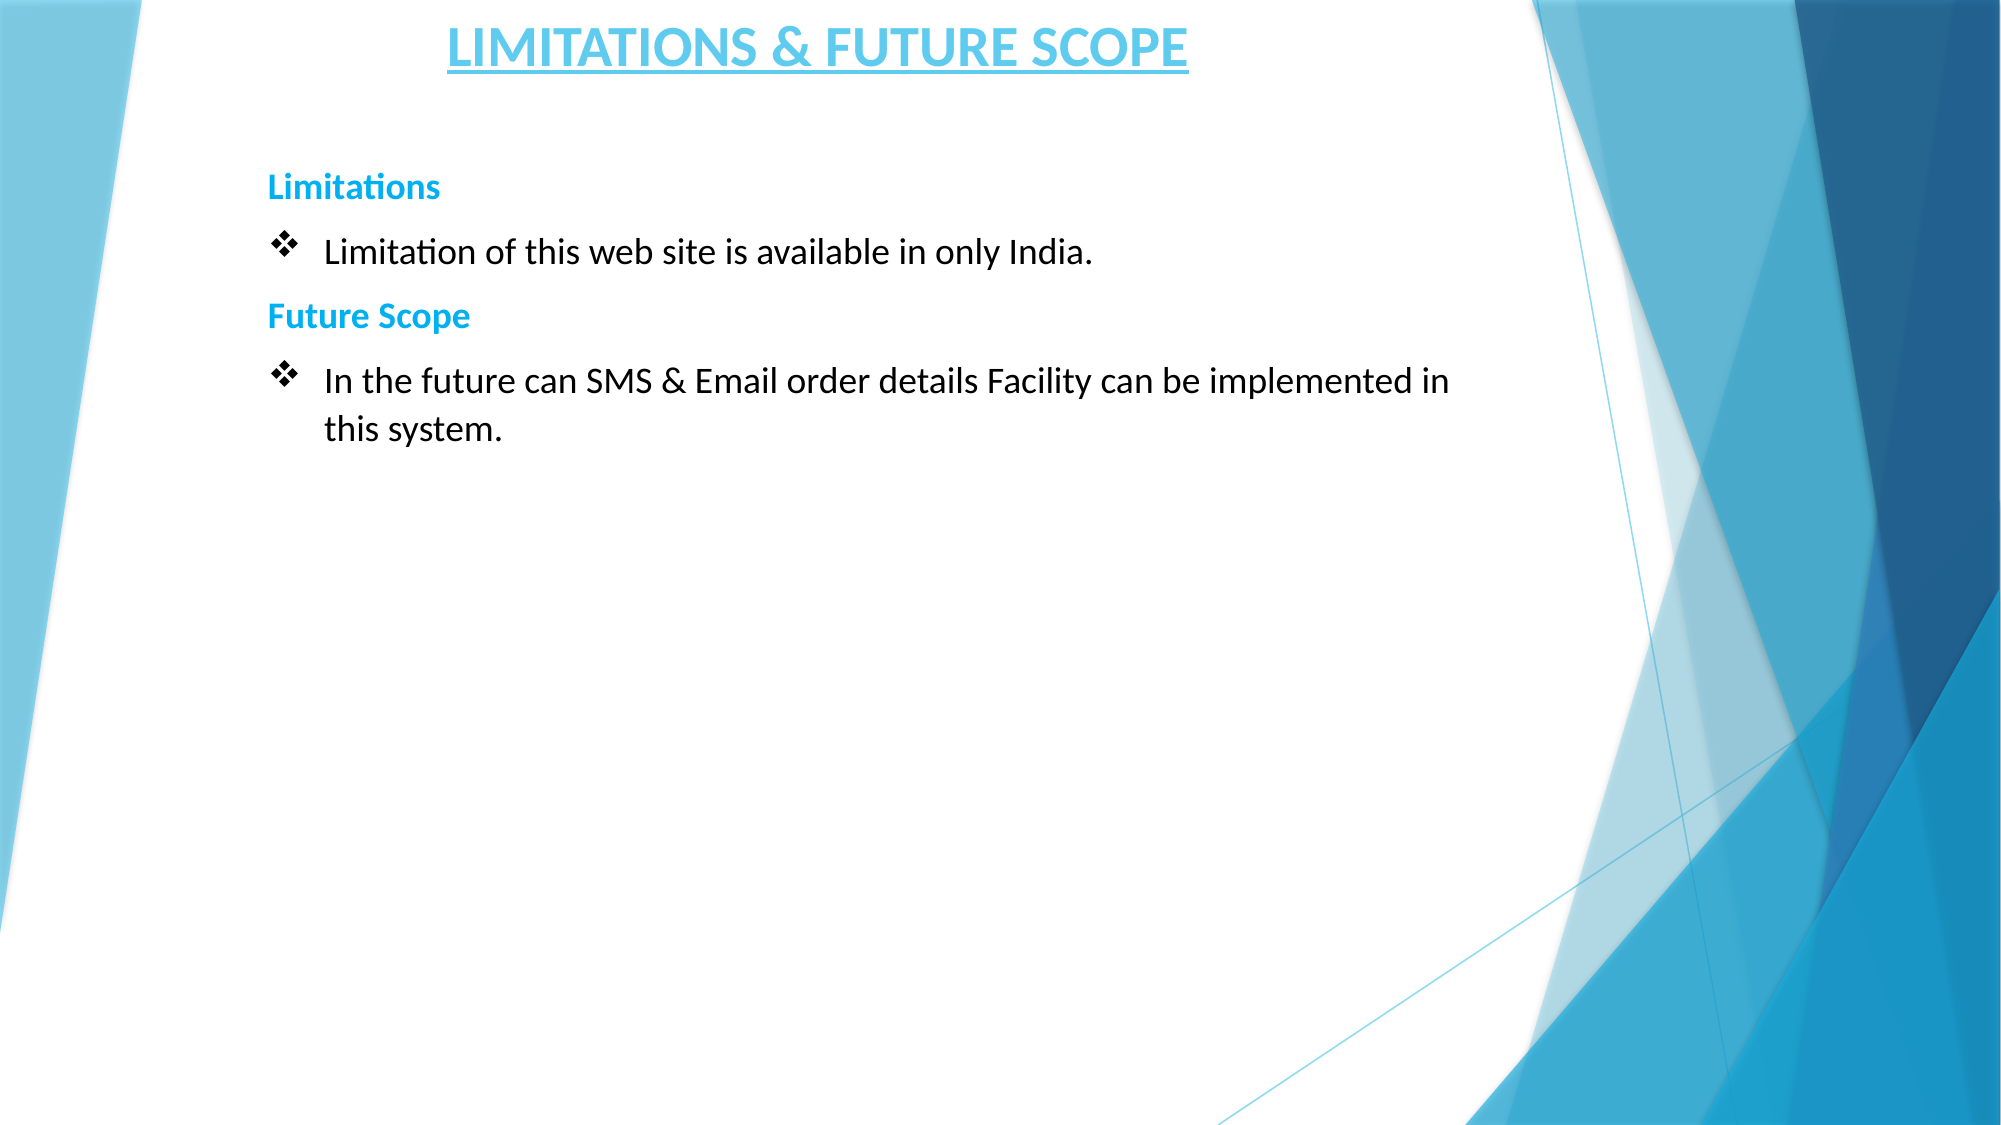

# LIMITATIONS & FUTURE SCOPE
Limitations
Limitation of this web site is available in only India.
Future Scope
In the future can SMS & Email order details Facility can be implemented in this system.